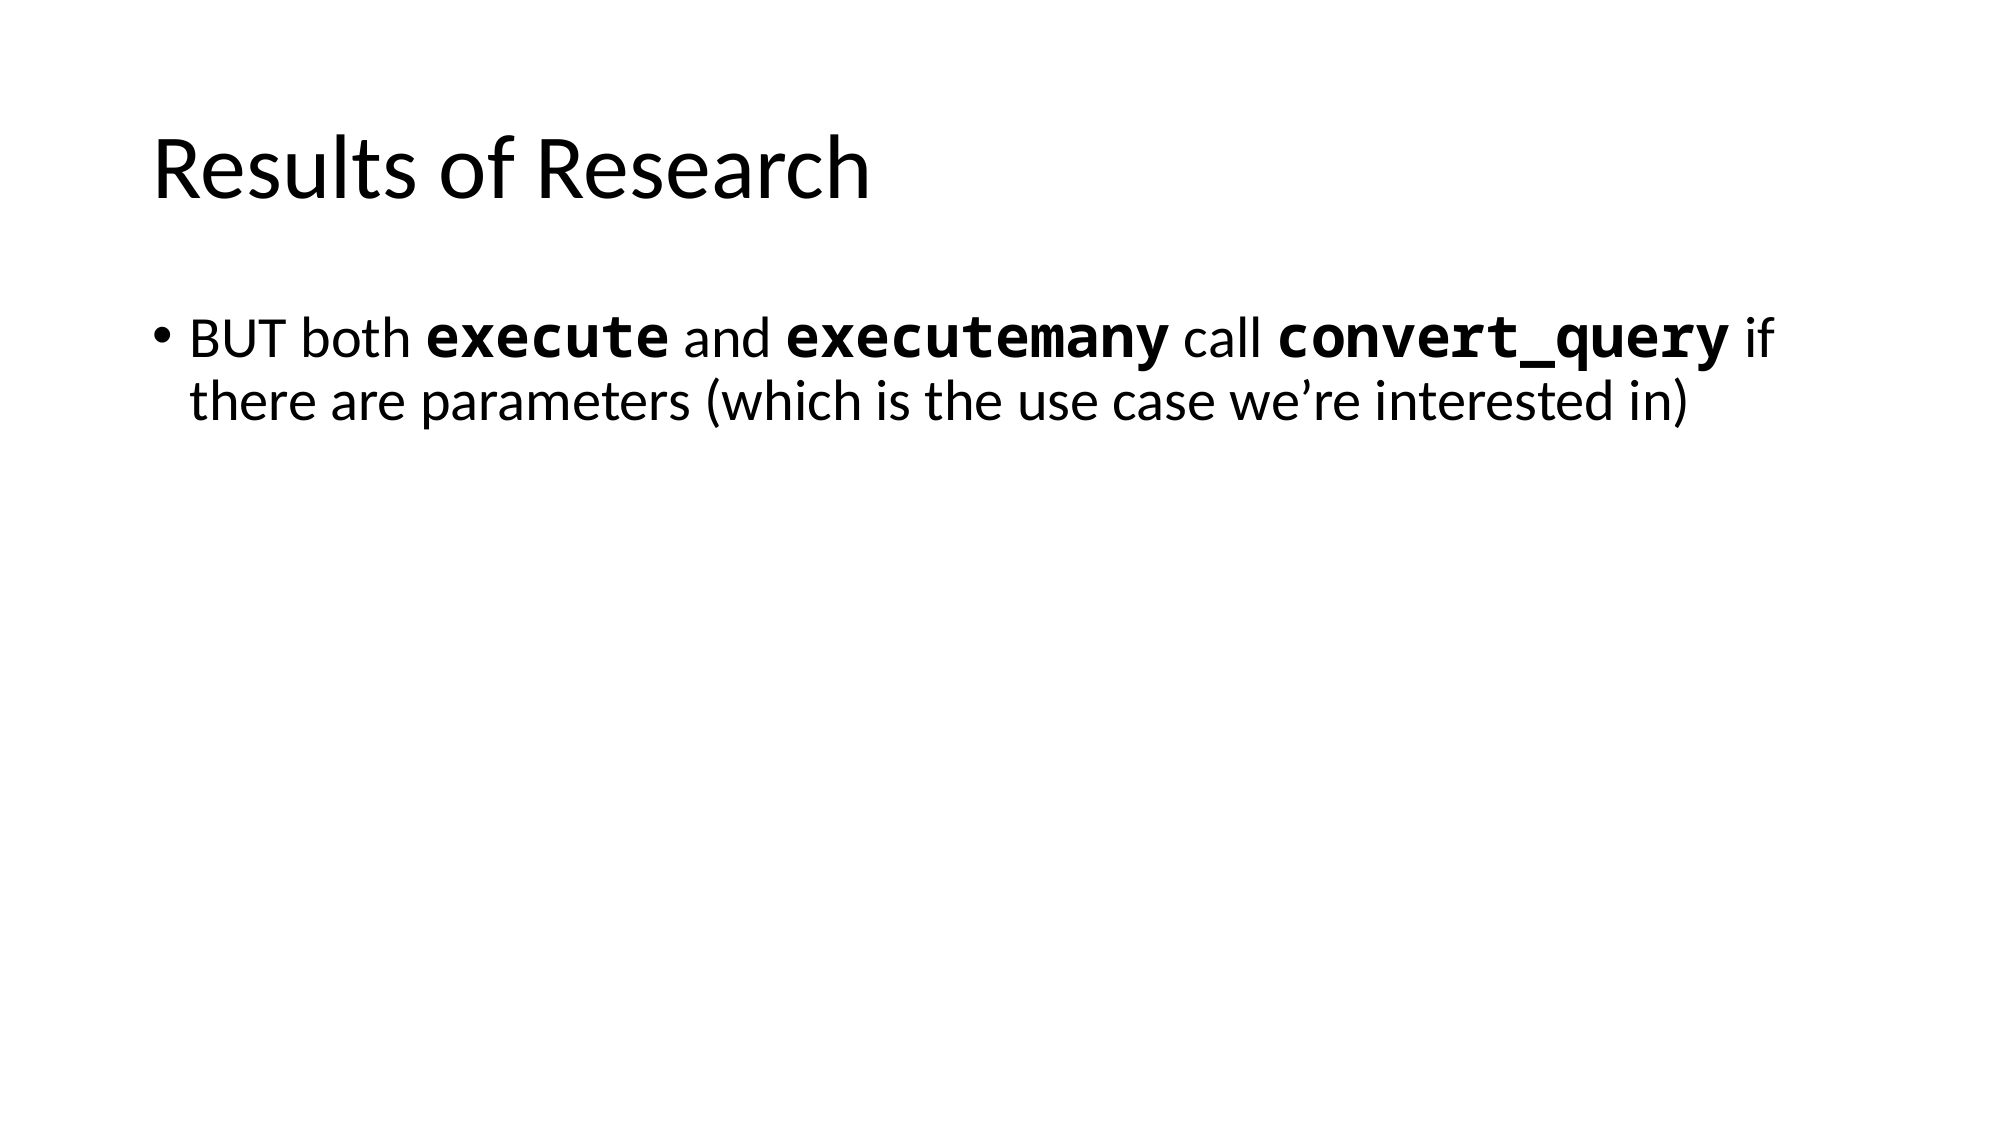

# Results of Research
BUT both execute and executemany call convert_query if there are parameters (which is the use case we’re interested in)